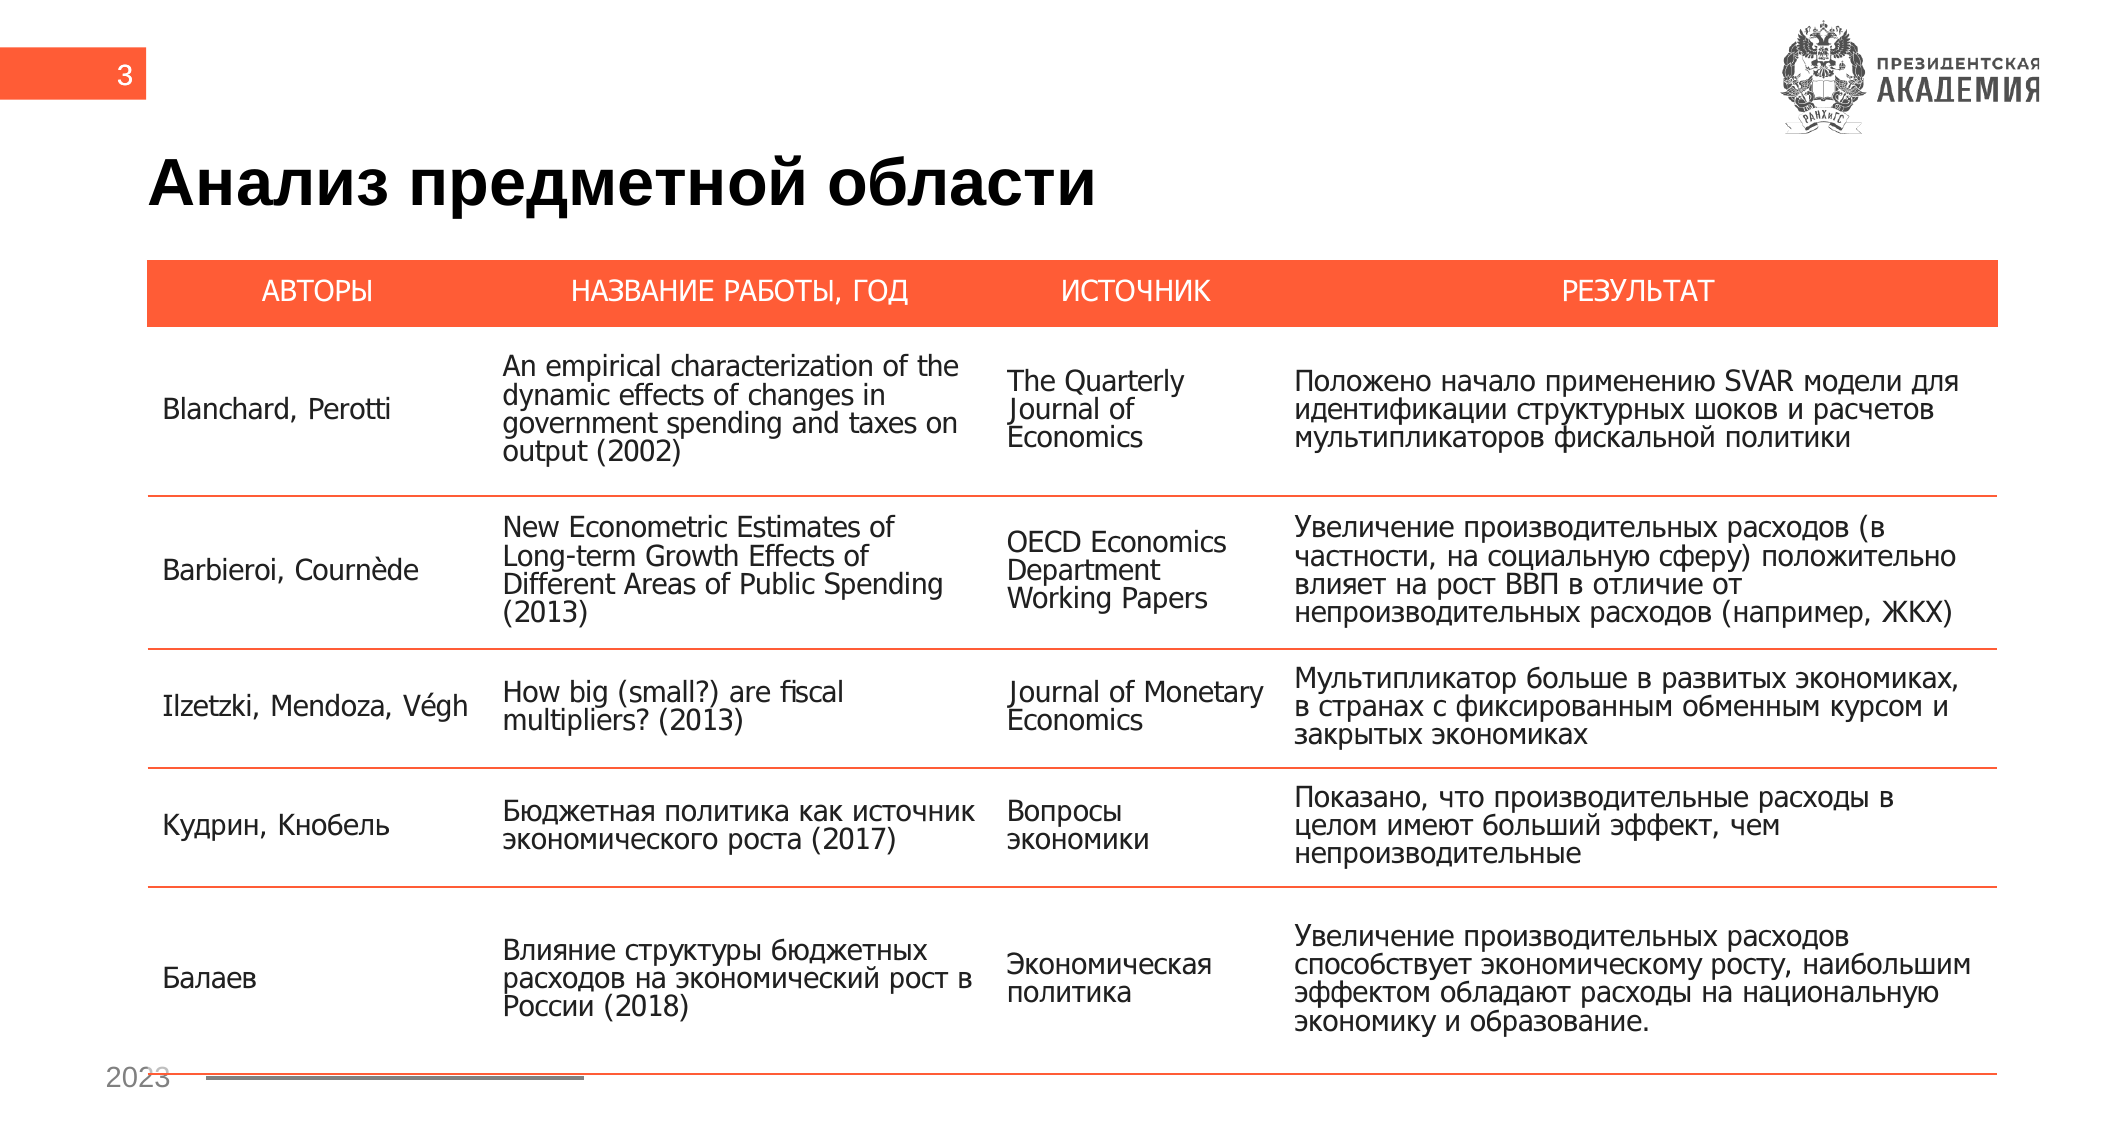

3
# Анализ предметной области
| АВТОРЫ | НАЗВАНИЕ РАБОТЫ, ГОД | ИСТОЧНИК | РЕЗУЛЬТАТ |
| --- | --- | --- | --- |
| Blanchard, Perotti | An empirical characterization of the dynamic effects of changes in government spending and taxes on output (2002) | The Quarterly Journal of Economics | Положено начало применению SVAR модели для идентификации структурных шоков и расчетов мультипликаторов фискальной политики |
| Barbieroi, Cournède | New Econometric Estimates of Long-term Growth Effects of Different Areas of Public Spending (2013) | OECD Economics Department Working Papers | Увеличение производительных расходов (в частности, на социальную сферу) положительно влияет на рост ВВП в отличие от непроизводительных расходов (например, ЖКХ) |
| Ilzetzki, Mendoza, Végh | How big (small?) are fiscal multipliers? (2013) | Journal of Monetary Economics | Мультипликатор больше в развитых экономиках, в странах с фиксированным обменным курсом и закрытых экономиках |
| Кудрин, Кнобель | Бюджетная политика как источник экономического роста (2017) | Вопросы экономики | Показано, что производительные расходы в целом имеют больший эффект, чем непроизводительные |
| Балаев | Влияние структуры бюджетных расходов на экономический рост в России (2018) | Экономическая политика | Увеличение производительных расходов способствует экономическому росту, наибольшим эффектом обладают расходы на национальную экономику и образование. |